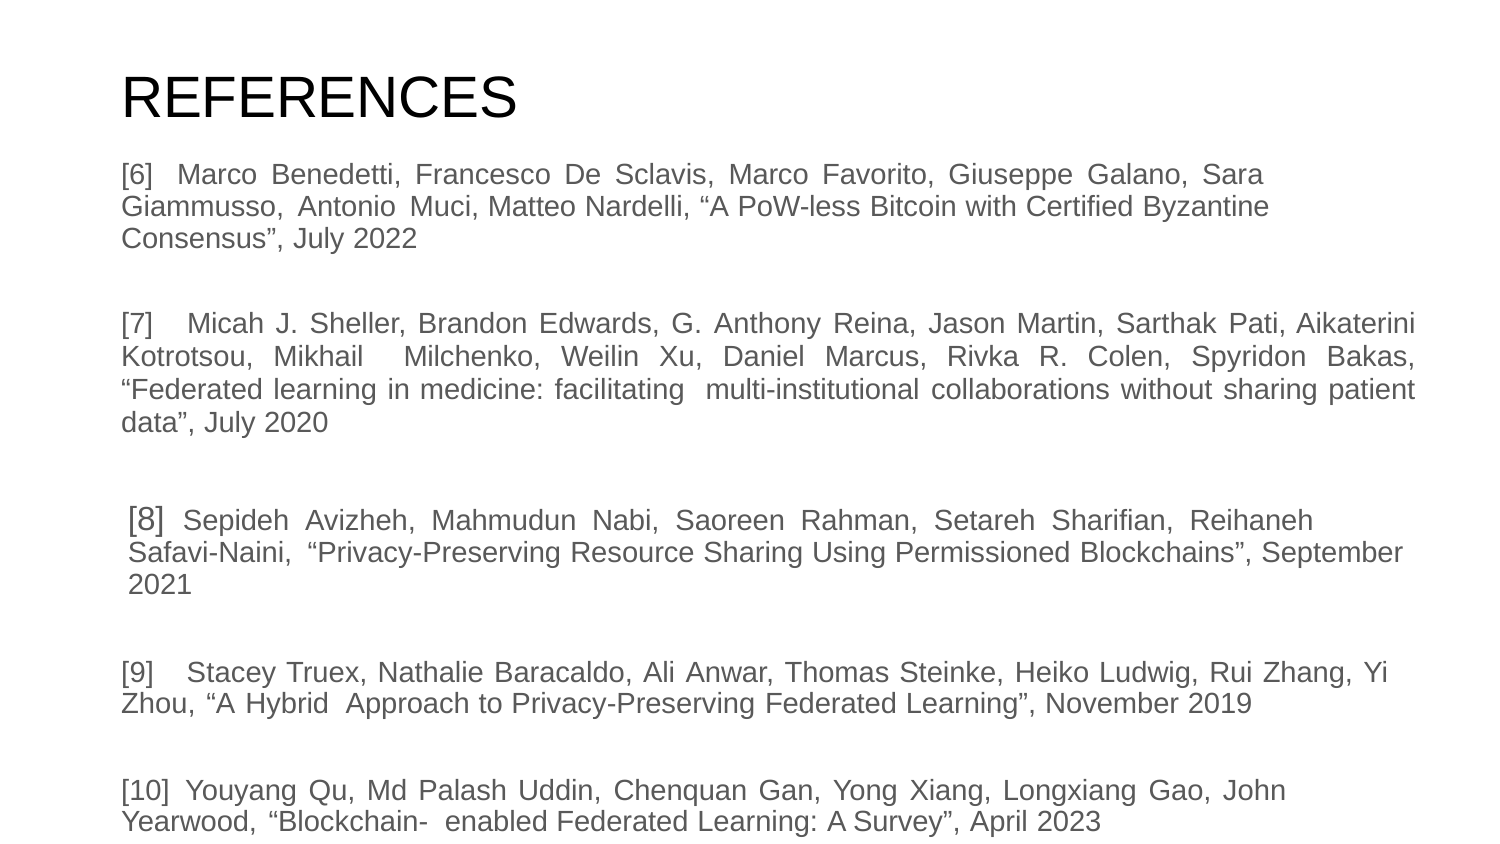

# REFERENCES
[6]   Marco Benedetti, Francesco De Sclavis, Marco Favorito, Giuseppe Galano, Sara Giammusso, Antonio Muci, Matteo Nardelli, “A PoW-less Bitcoin with Certified Byzantine Consensus”, July 2022

[7]   Micah J. Sheller, Brandon Edwards, G. Anthony Reina, Jason Martin, Sarthak Pati, Aikaterini Kotrotsou, Mikhail  Milchenko, Weilin Xu, Daniel Marcus, Rivka R. Colen, Spyridon Bakas, “Federated learning in medicine: facilitating  multi-institutional collaborations without sharing patient data”, July 2020

[8]  Sepideh Avizheh, Mahmudun Nabi, Saoreen Rahman, Setareh Sharifian, Reihaneh Safavi-Naini, “Privacy-Preserving Resource Sharing Using Permissioned Blockchains”, September 2021

[9]    Stacey Truex, Nathalie Baracaldo, Ali Anwar, Thomas Steinke, Heiko Ludwig, Rui Zhang, Yi Zhou, “A Hybrid  Approach to Privacy-Preserving Federated Learning”, November 2019

[10]  Youyang Qu, Md Palash Uddin, Chenquan Gan, Yong Xiang, Longxiang Gao, John Yearwood, “Blockchain-  enabled Federated Learning: A Survey”, April 2023